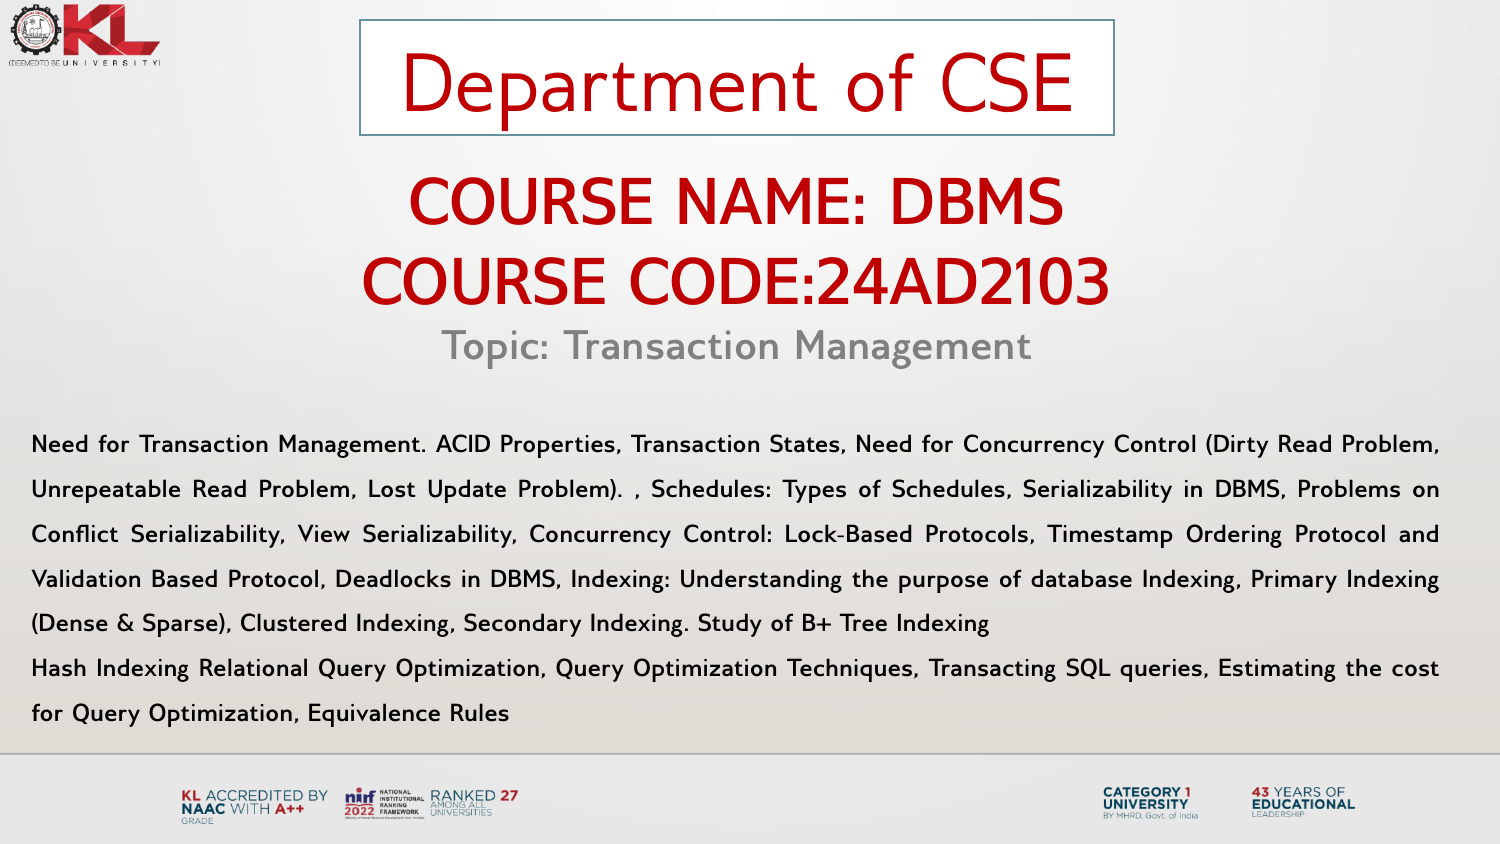

Department of CSE
COURSE NAME: DBMS
COURSE CODE:24AD2103
Topic: Transaction Management

Need for Transaction Management. ACID Properties, Transaction States, Need for Concurrency Control (Dirty Read Problem, Unrepeatable Read Problem, Lost Update Problem). , Schedules: Types of Schedules, Serializability in DBMS, Problems on Conflict Serializability, View Serializability, Concurrency Control: Lock-Based Protocols, Timestamp Ordering Protocol and Validation Based Protocol, Deadlocks in DBMS, Indexing: Understanding the purpose of database Indexing, Primary Indexing (Dense & Sparse), Clustered Indexing, Secondary Indexing. Study of B+ Tree Indexing
Hash Indexing Relational Query Optimization, Query Optimization Techniques, Transacting SQL queries, Estimating the cost for Query Optimization, Equivalence Rules